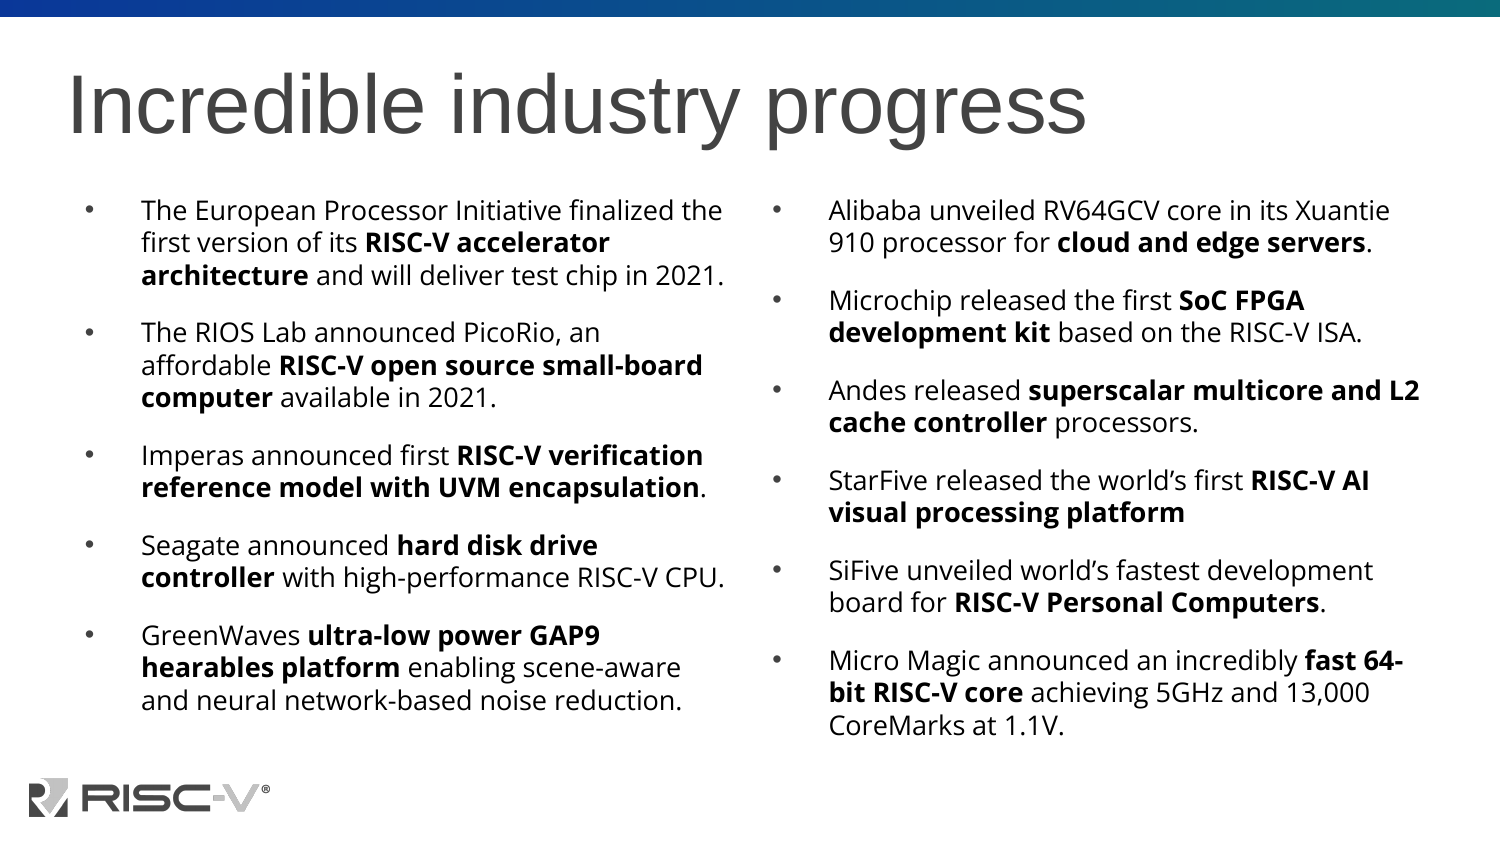

# Incredible industry progress
The European Processor Initiative finalized the first version of its RISC-V accelerator architecture and will deliver test chip in 2021.
The RIOS Lab announced PicoRio, an affordable RISC-V open source small-board computer available in 2021.
Imperas announced first RISC-V verification reference model with UVM encapsulation.
Seagate announced hard disk drive controller with high-performance RISC-V CPU.
GreenWaves ultra-low power GAP9 hearables platform enabling scene-aware and neural network-based noise reduction.
Alibaba unveiled RV64GCV core in its Xuantie 910 processor for cloud and edge servers.
Microchip released the first SoC FPGA development kit based on the RISC-V ISA.
Andes released superscalar multicore and L2 cache controller processors.
StarFive released the world’s first RISC-V AI visual processing platform
SiFive unveiled world’s fastest development board for RISC-V Personal Computers.
Micro Magic announced an incredibly fast 64-bit RISC-V core achieving 5GHz and 13,000 CoreMarks at 1.1V.